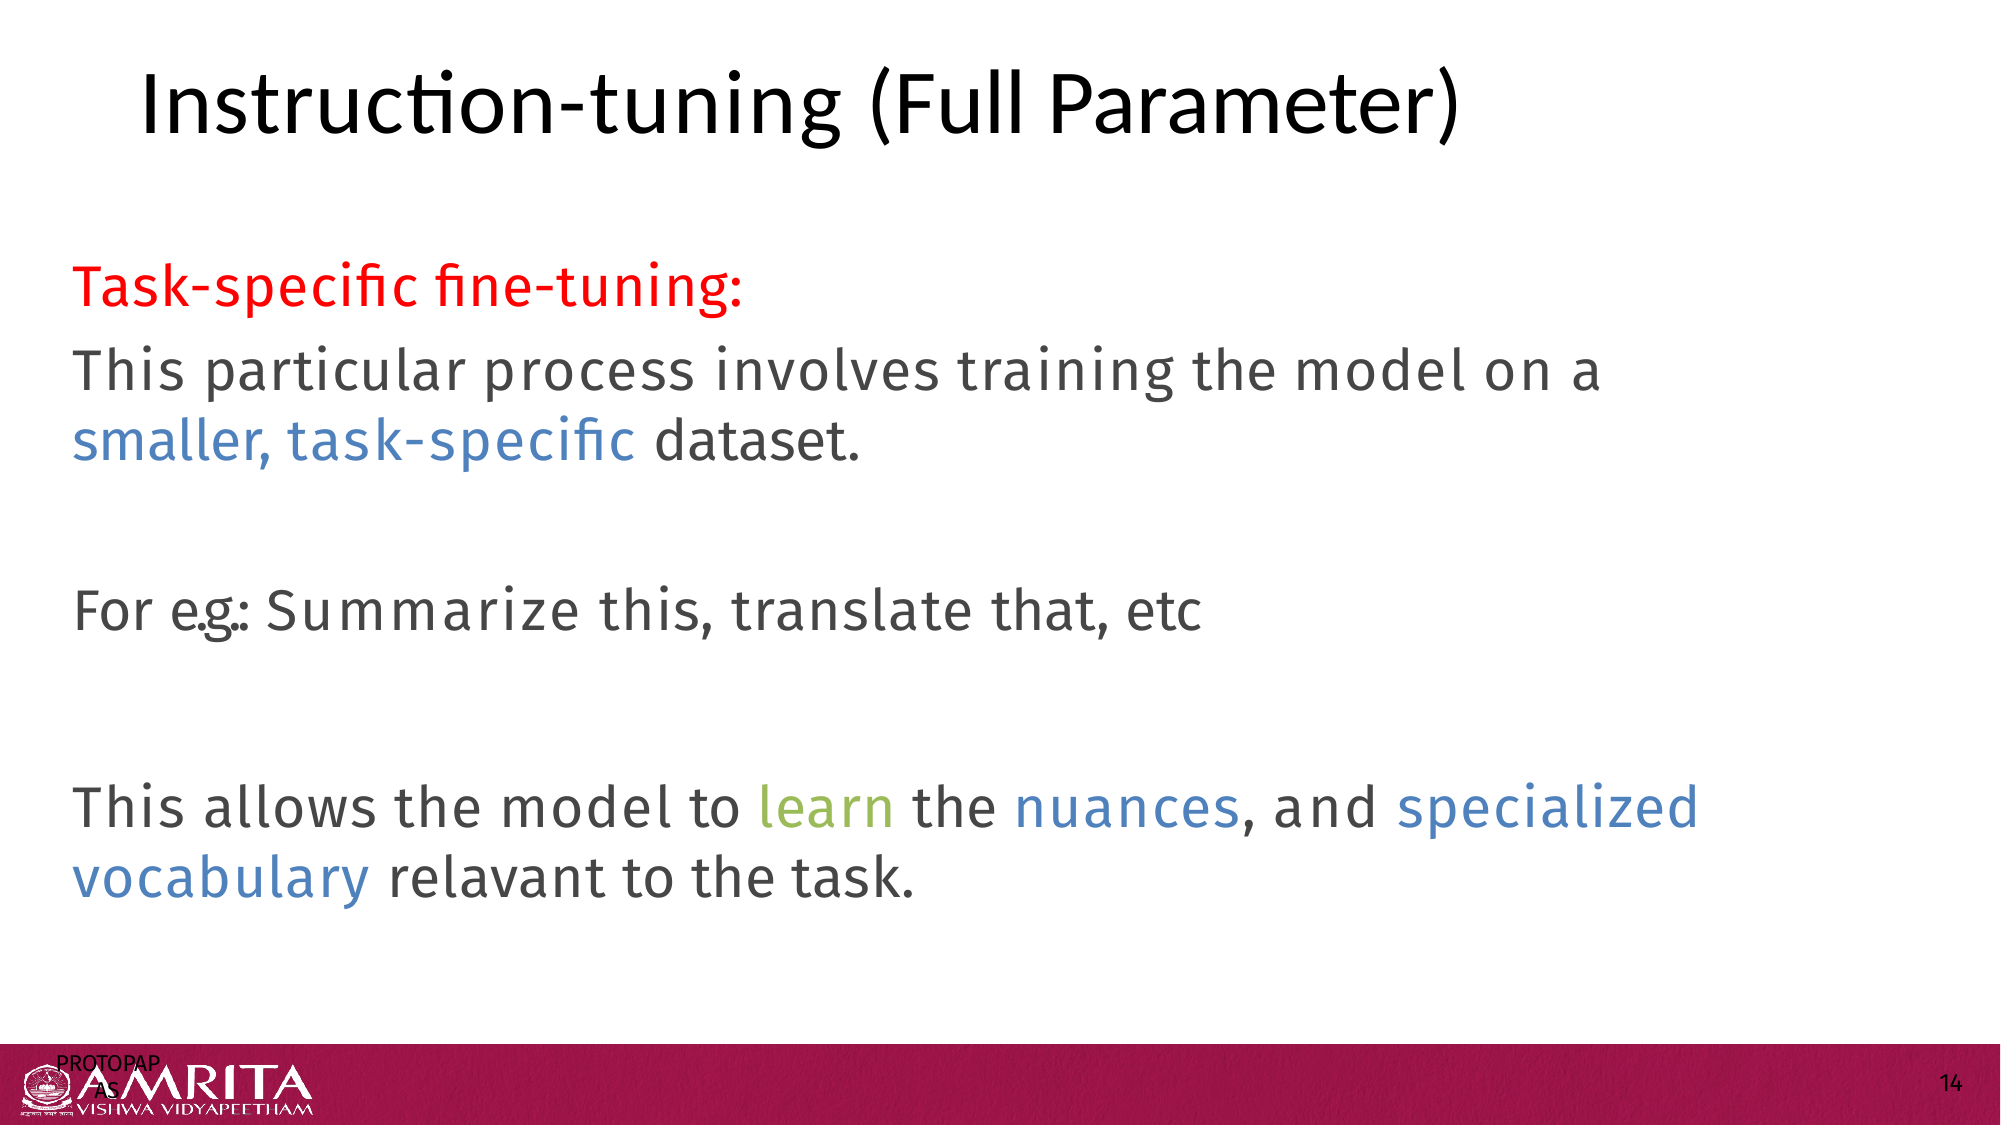

# Instruction-tuning (Full Parameter)
Task-specific fine-tuning:
This particular process involves training the model on a smaller, task-specific dataset.

For e.g.: Summarize this, translate that, etc

This allows the model to learn the nuances, and specialized vocabulary relavant to the task.
Protopapas
14